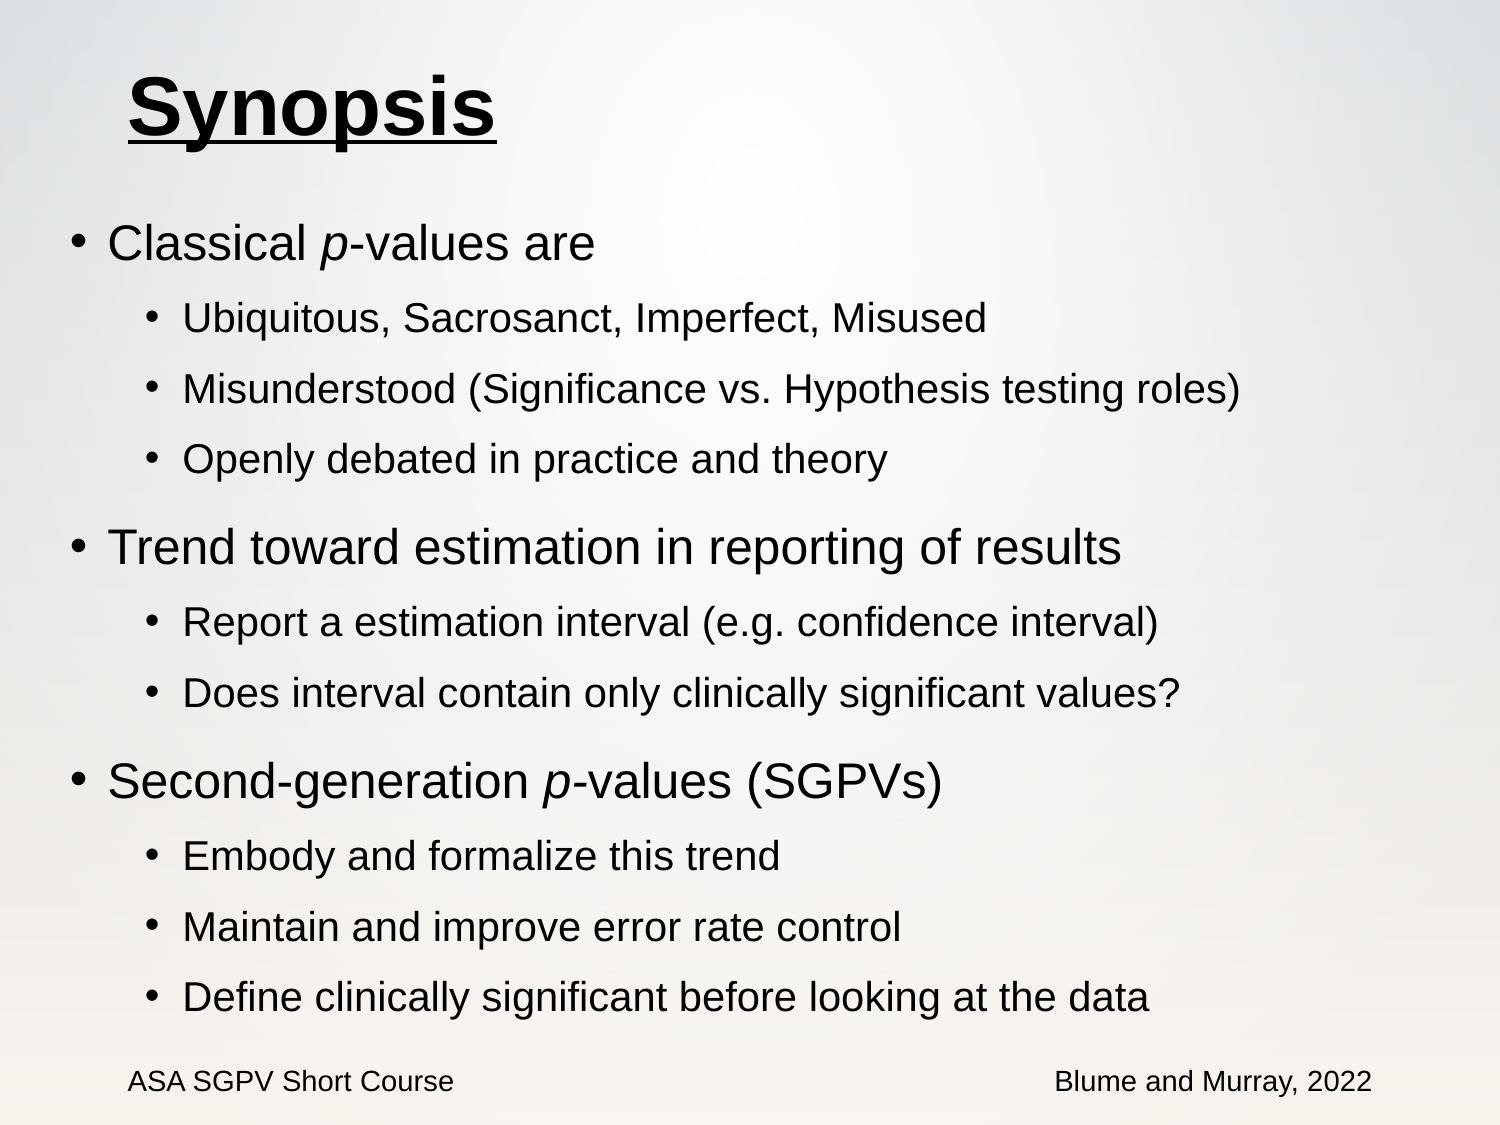

# Synopsis
Classical p-values are
Ubiquitous, Sacrosanct, Imperfect, Misused
Misunderstood (Significance vs. Hypothesis testing roles)
Openly debated in practice and theory
Trend toward estimation in reporting of results
Report a estimation interval (e.g. confidence interval)
Does interval contain only clinically significant values?
Second-generation p-values (SGPVs)
Embody and formalize this trend
Maintain and improve error rate control
Define clinically significant before looking at the data
ASA SGPV Short Course
Blume and Murray, 2022